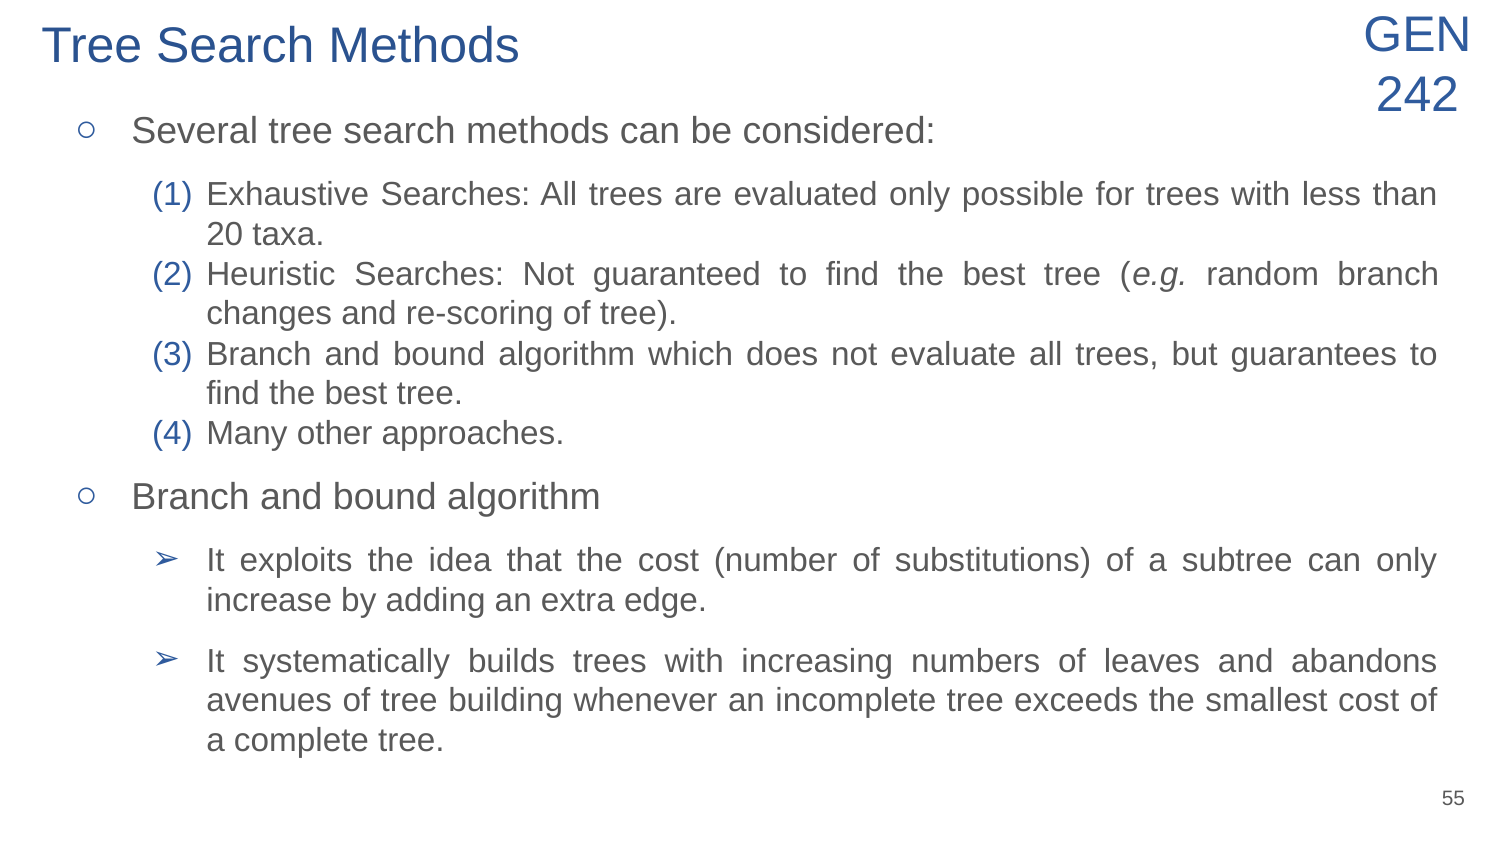

# Tree Search Methods
Several tree search methods can be considered:
Exhaustive Searches: All trees are evaluated only possible for trees with less than 20 taxa.
Heuristic Searches: Not guaranteed to find the best tree (e.g. random branch changes and re-scoring of tree).
Branch and bound algorithm which does not evaluate all trees, but guarantees to find the best tree.
Many other approaches.
Branch and bound algorithm
It exploits the idea that the cost (number of substitutions) of a subtree can only increase by adding an extra edge.
It systematically builds trees with increasing numbers of leaves and abandons avenues of tree building whenever an incomplete tree exceeds the smallest cost of a complete tree.
55